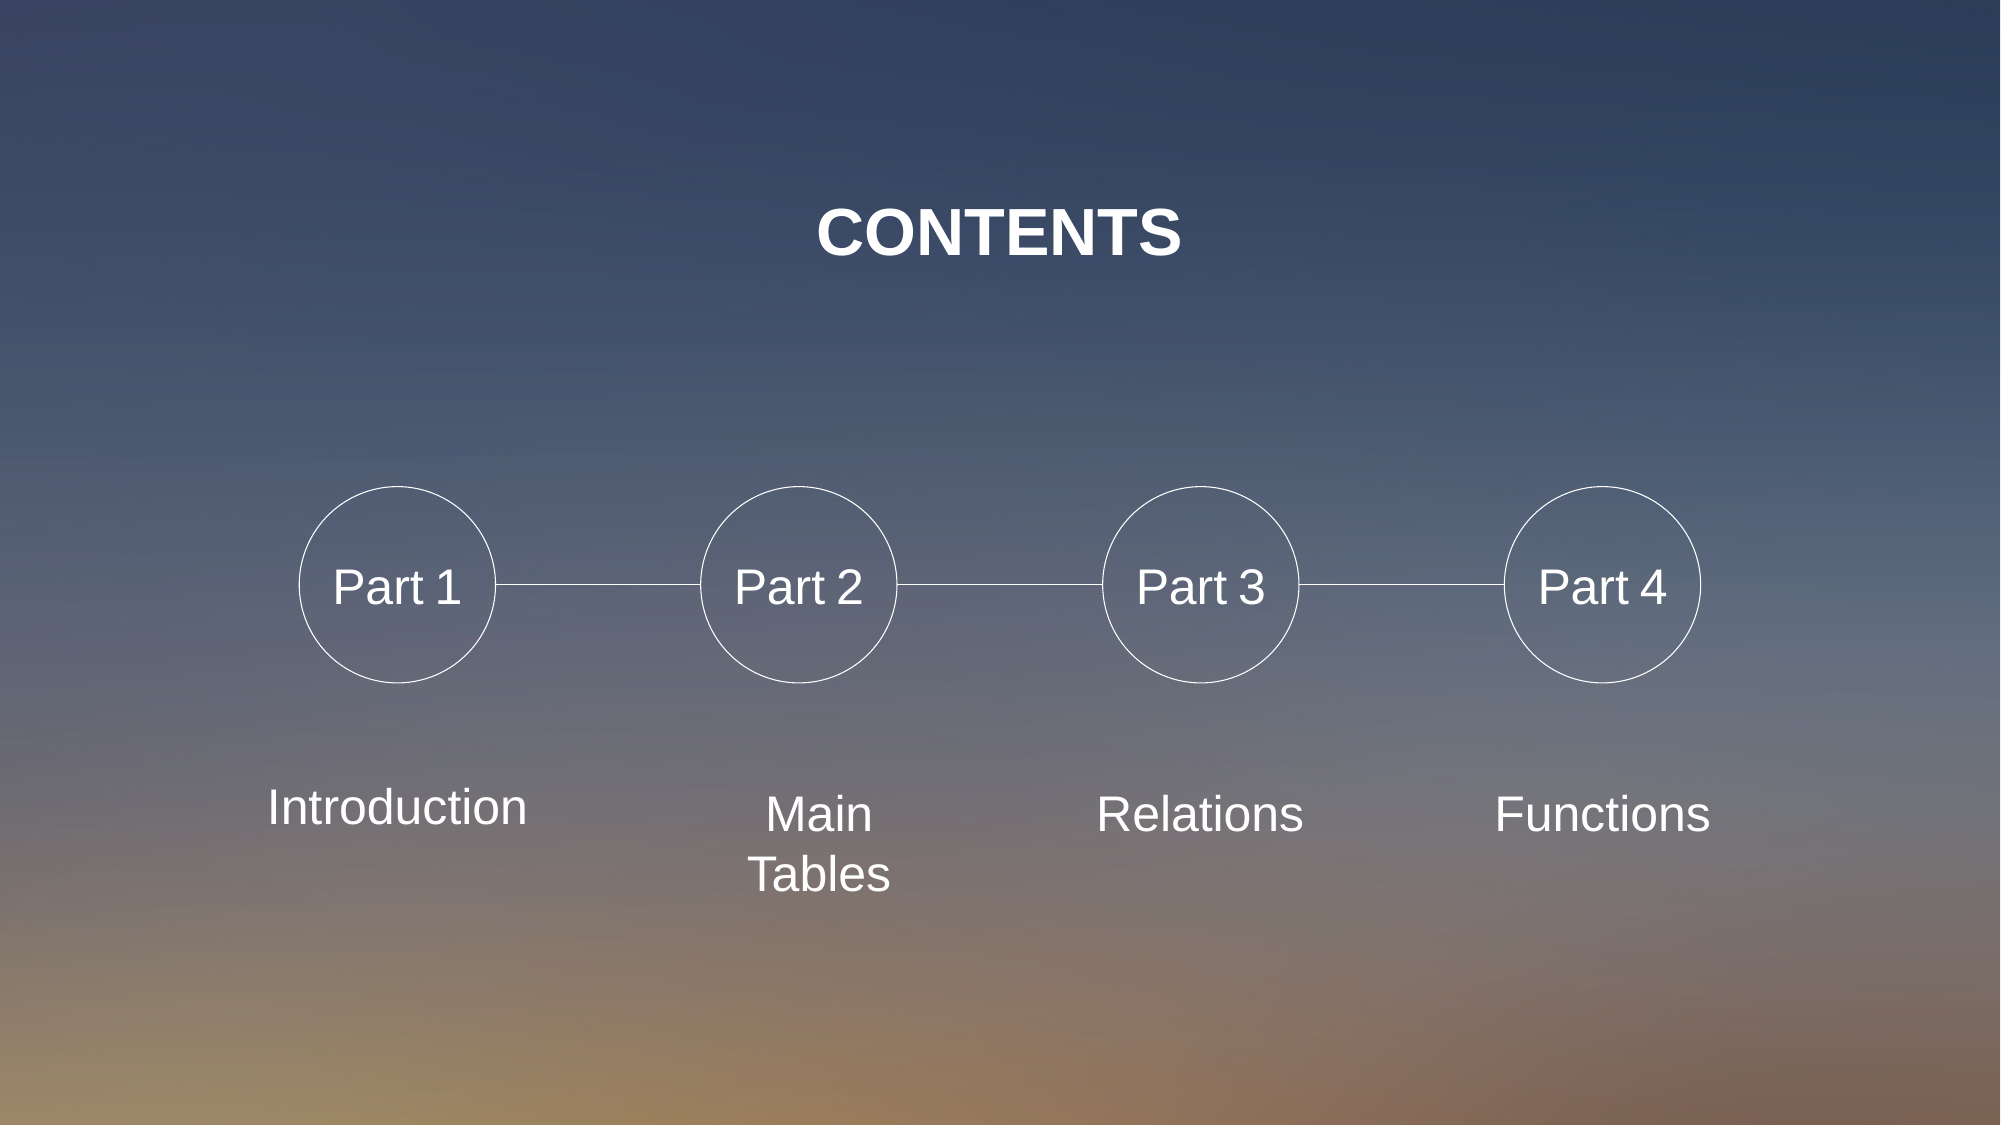

CONTENTS

Part 1
Part 2
Part 3
Part 4
Introduction
Main Tables
Relations
Functions